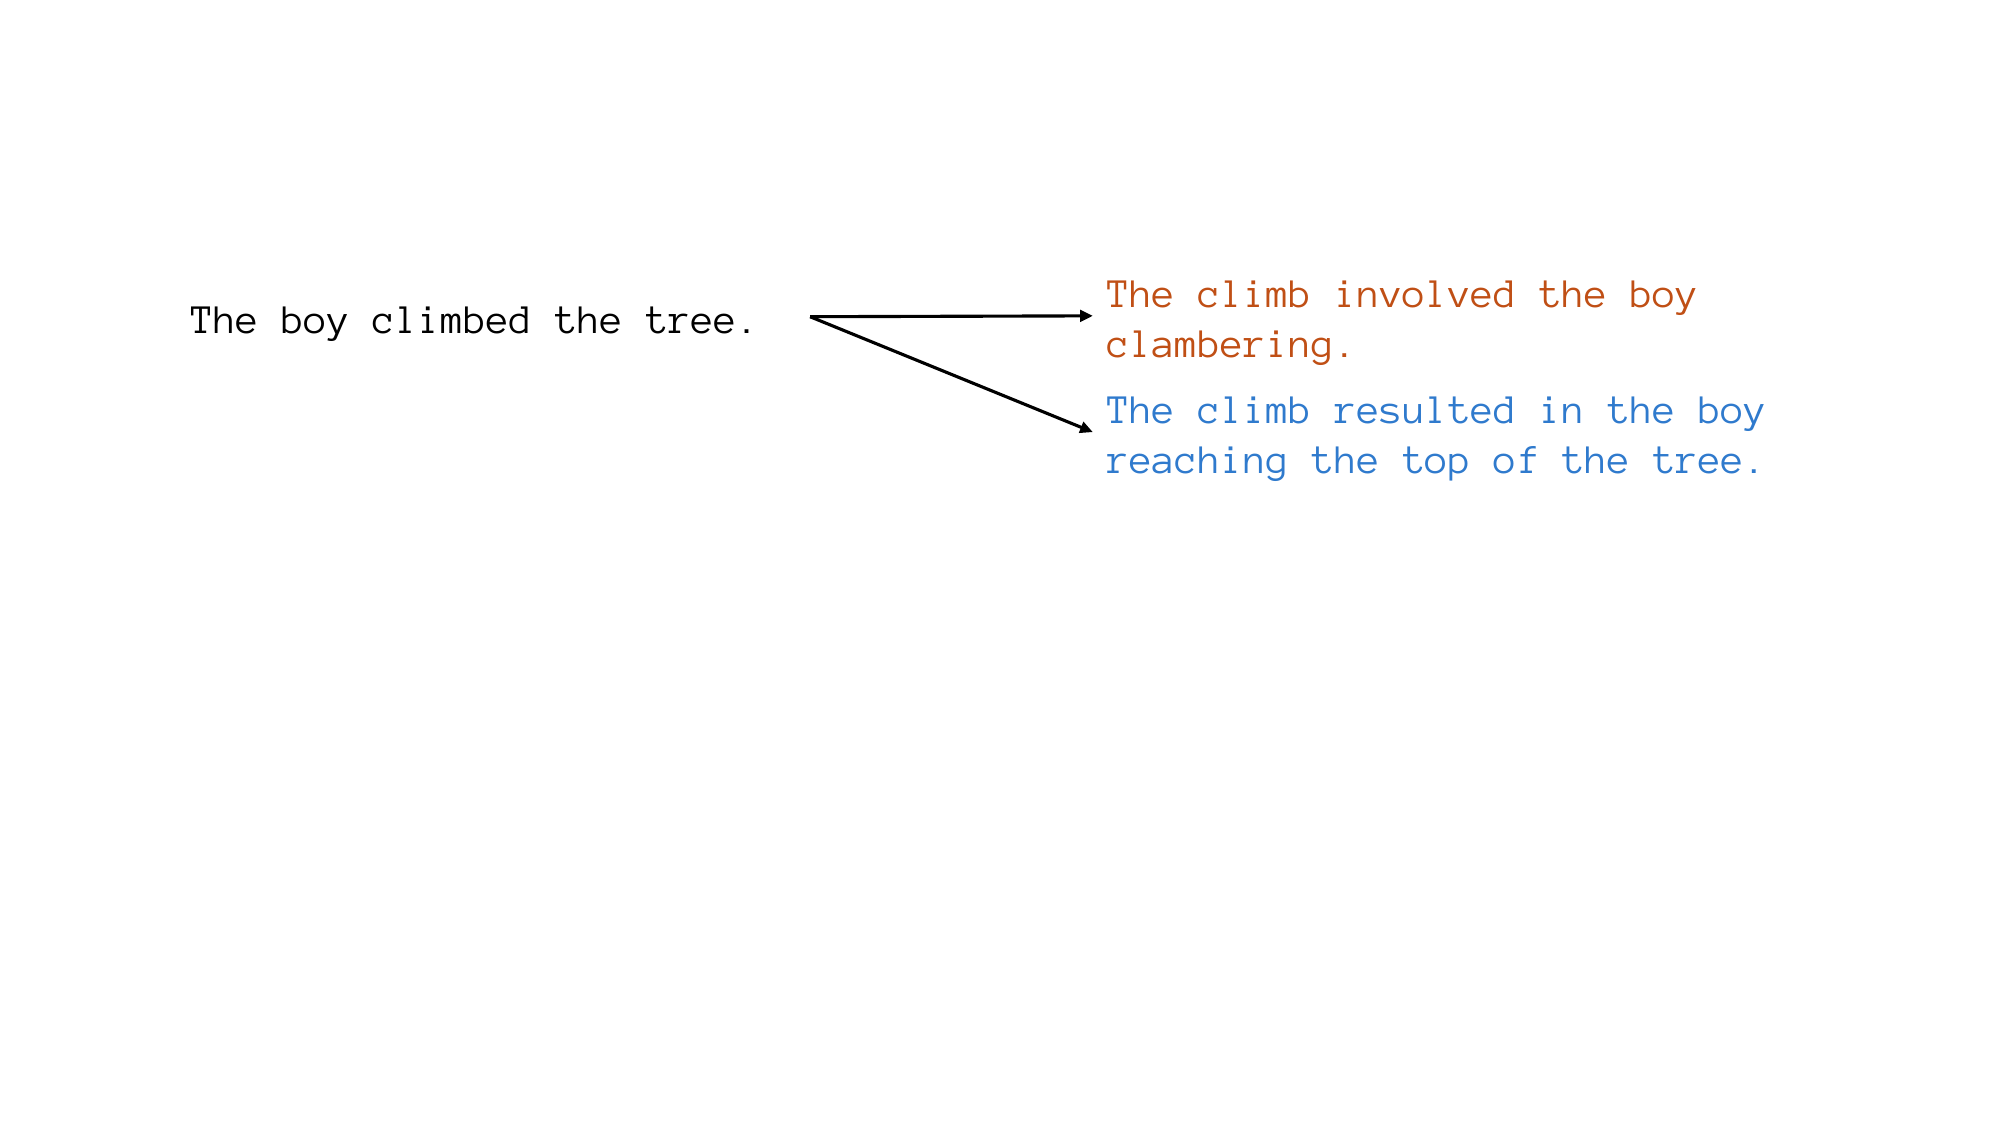

The climb involved the boy clambering.
The boy climbed the tree.
The climb resulted in the boy reaching the top of the tree.